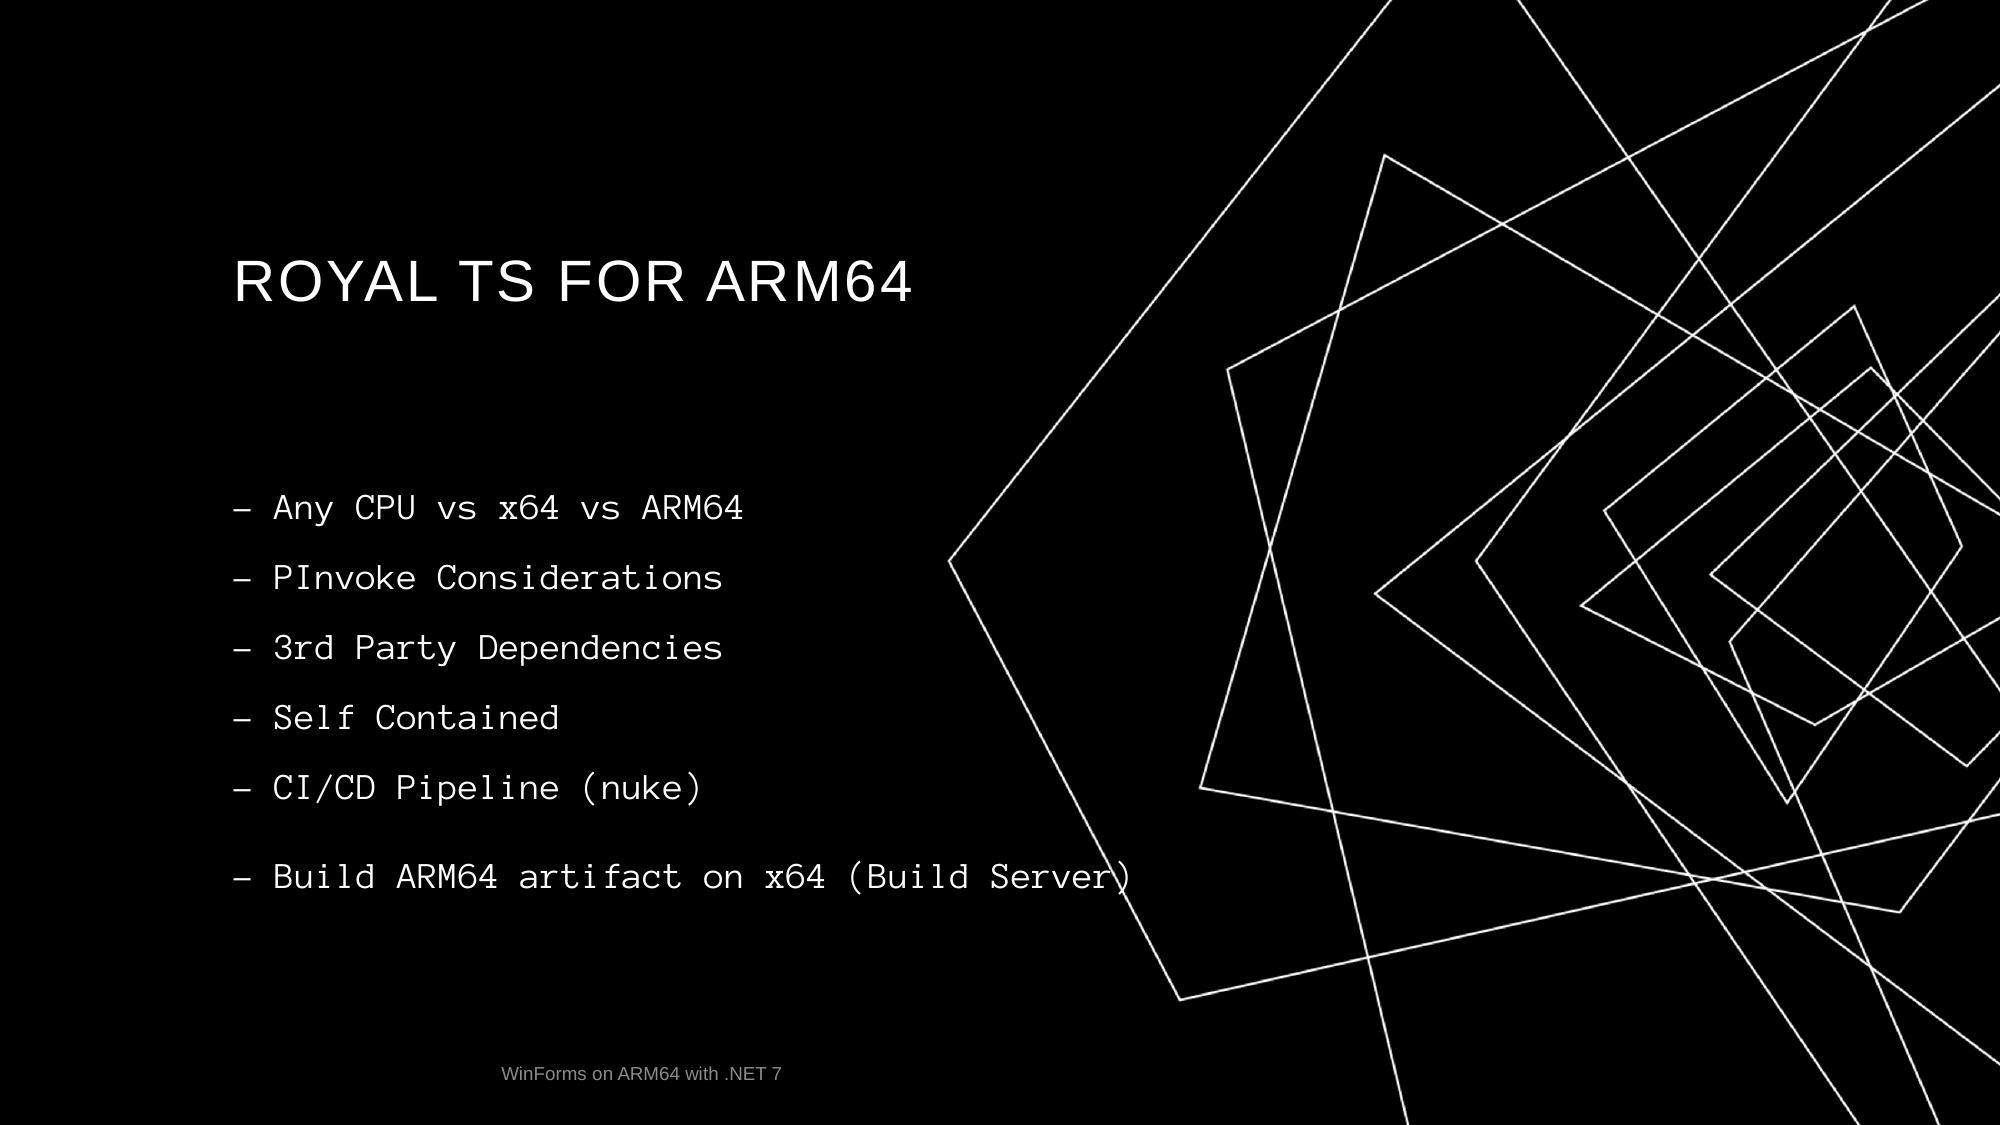

# Royal TS for ARM64

- Any CPU vs x64 vs ARM64
- PInvoke Considerations
- 3rd Party Dependencies
- Self Contained
- CI/CD Pipeline (nuke)
- Build ARM64 artifact on x64 (Build Server)
WinForms on ARM64 with .NET 7